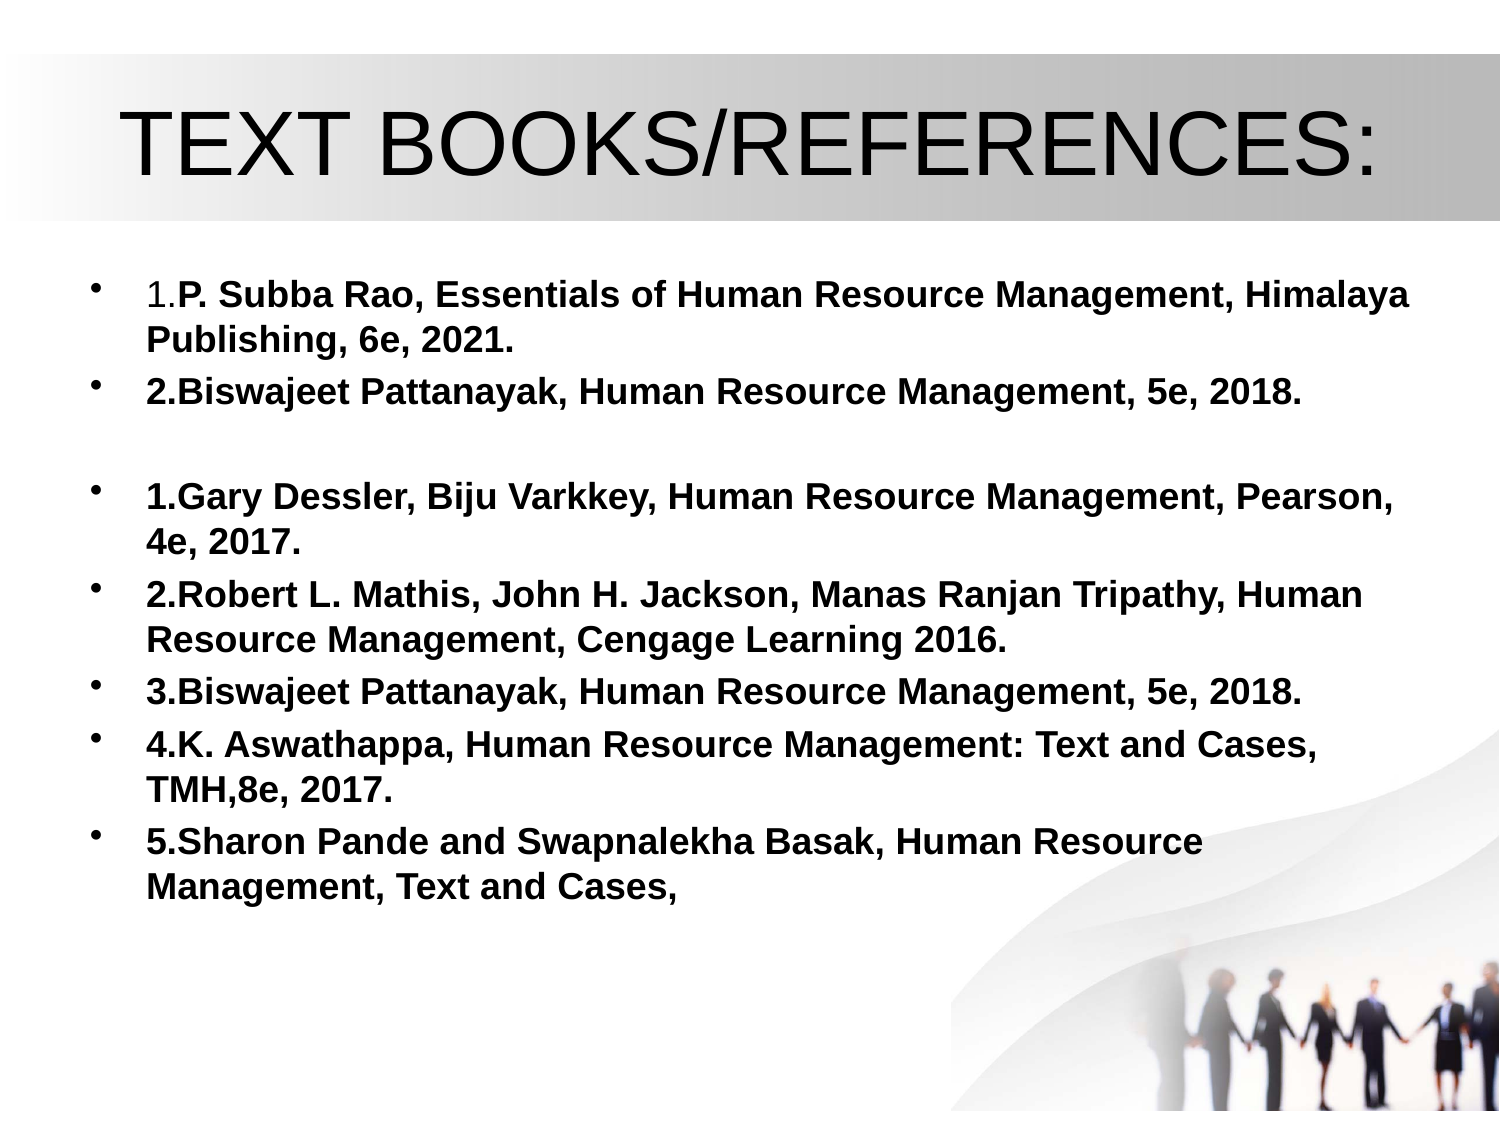

# TEXT BOOKS/REFERENCES:
1.P. Subba Rao, Essentials of Human Resource Management, Himalaya Publishing, 6e, 2021.
2.Biswajeet Pattanayak, Human Resource Management, 5e, 2018.

1.Gary Dessler, Biju Varkkey, Human Resource Management, Pearson, 4e, 2017.
2.Robert L. Mathis, John H. Jackson, Manas Ranjan Tripathy, Human Resource Management, Cengage Learning 2016.
3.Biswajeet Pattanayak, Human Resource Management, 5e, 2018.
4.K. Aswathappa, Human Resource Management: Text and Cases, TMH,8e, 2017.
5.Sharon Pande and Swapnalekha Basak, Human Resource Management, Text and Cases,